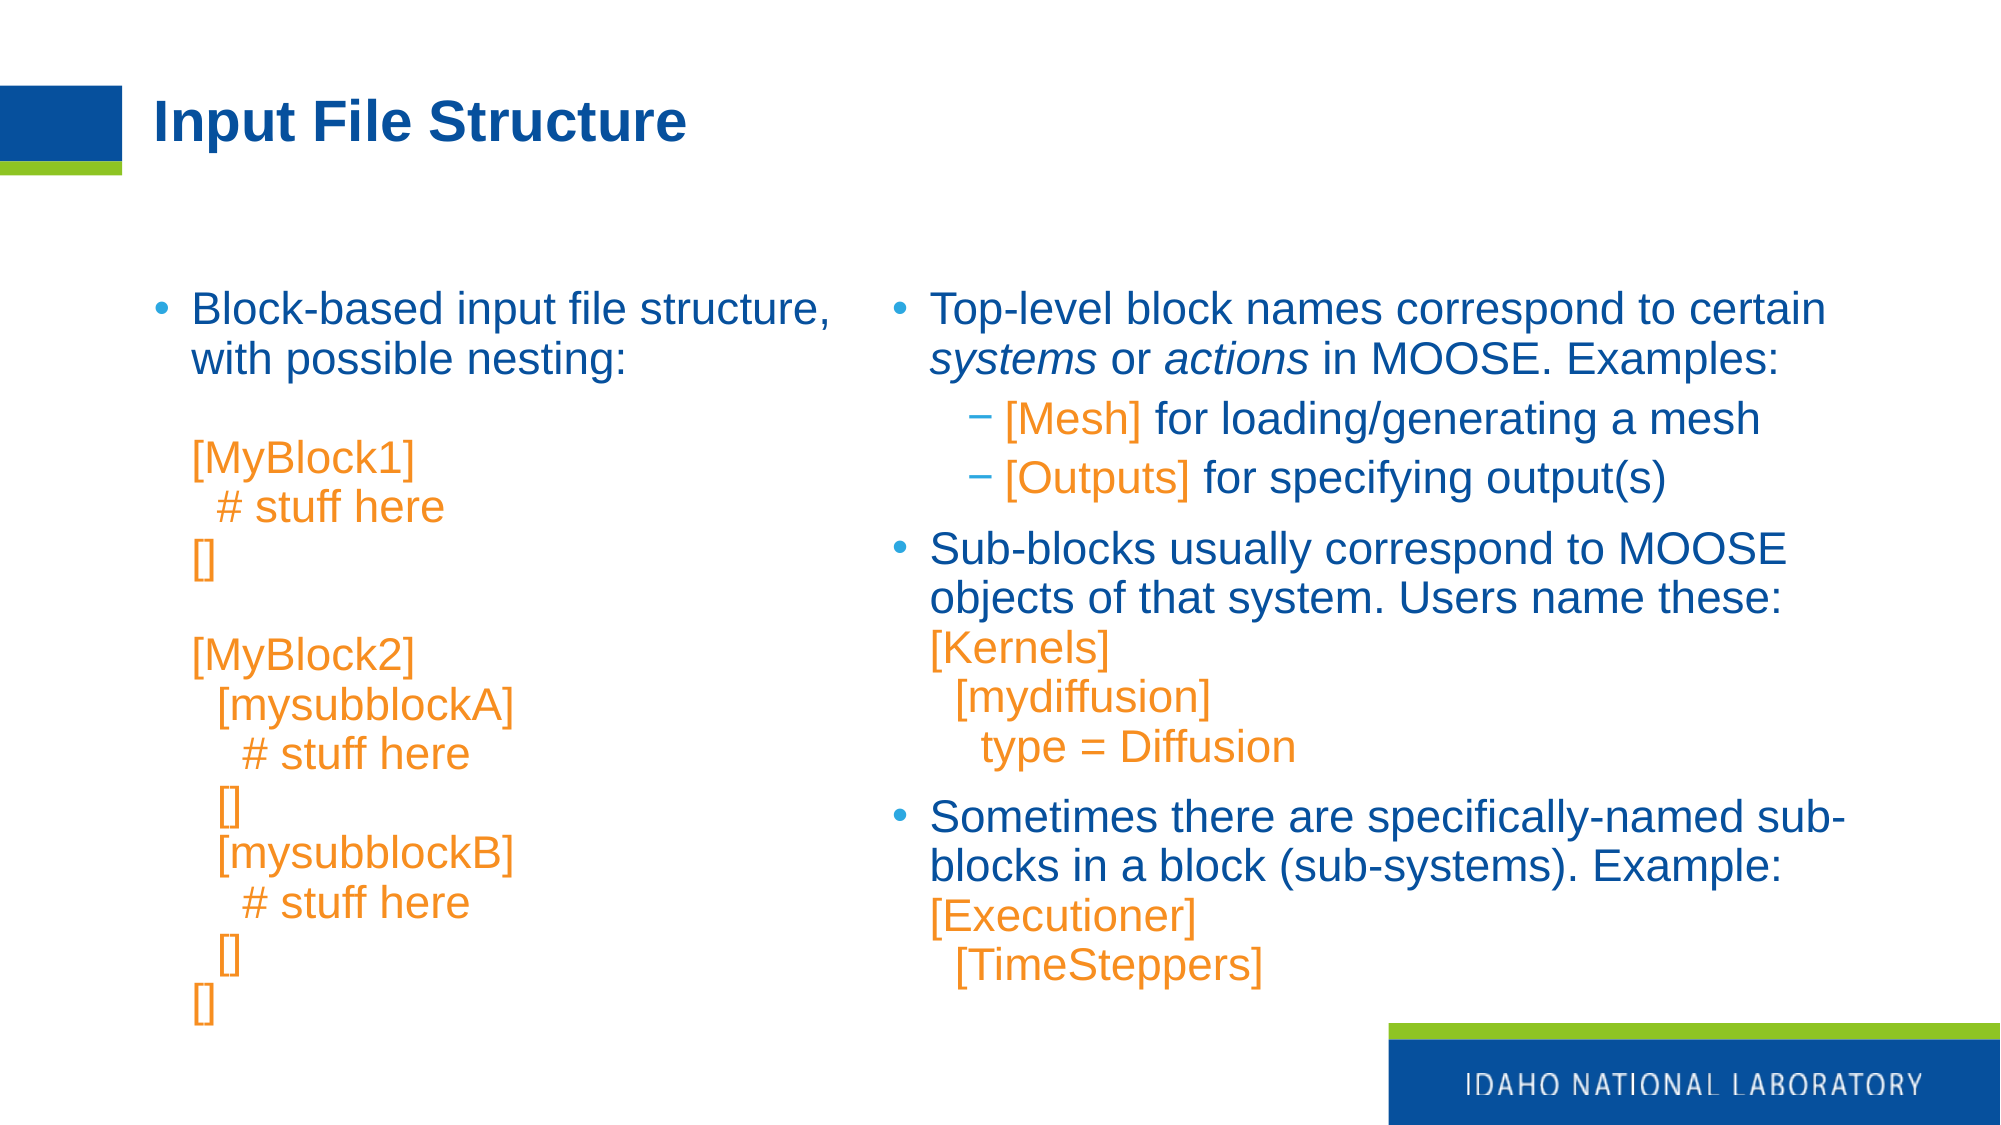

# Input File Structure
Block-based input file structure, with possible nesting:
[MyBlock1]
  # stuff here
[]
[MyBlock2]
  [mysubblockA]
    # stuff here
  []
  [mysubblockB]
    # stuff here
  []
[]
Top-level block names correspond to certain systems or actions in MOOSE. Examples:
[Mesh] for loading/generating a mesh
[Outputs] for specifying output(s)
Sub-blocks usually correspond to MOOSE objects of that system. Users name these:
[Kernels]
  [mydiffusion]
    type = Diffusion
Sometimes there are specifically-named sub-blocks in a block (sub-systems). Example:
[Executioner]
  [TimeSteppers]